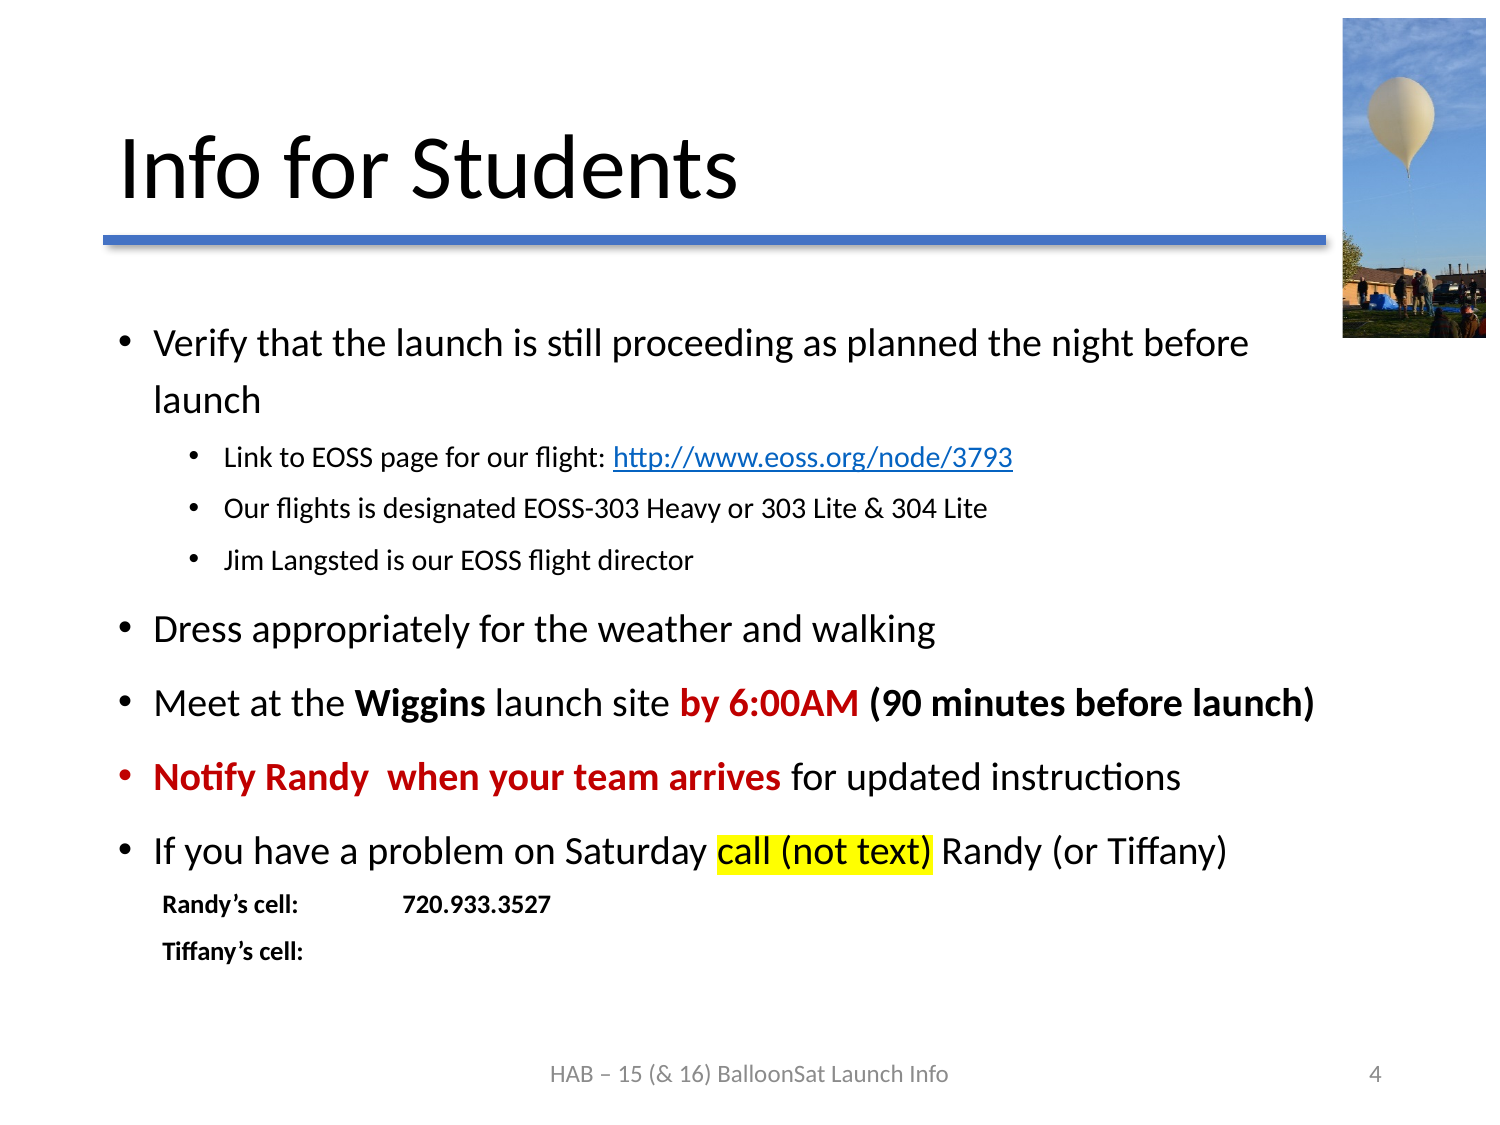

# Info for Students
Verify that the launch is still proceeding as planned the night before launch
Link to EOSS page for our flight: http://www.eoss.org/node/3793
Our flights is designated EOSS-303 Heavy or 303 Lite & 304 Lite
Jim Langsted is our EOSS flight director
Dress appropriately for the weather and walking
Meet at the Wiggins launch site by 6:00AM (90 minutes before launch)
Notify Randy  when your team arrives for updated instructions
If you have a problem on Saturday call (not text) Randy (or Tiffany)
	Randy’s cell: 	720.933.3527
	Tiffany’s cell:

HAB – 15 (& 16) BalloonSat Launch Info
4